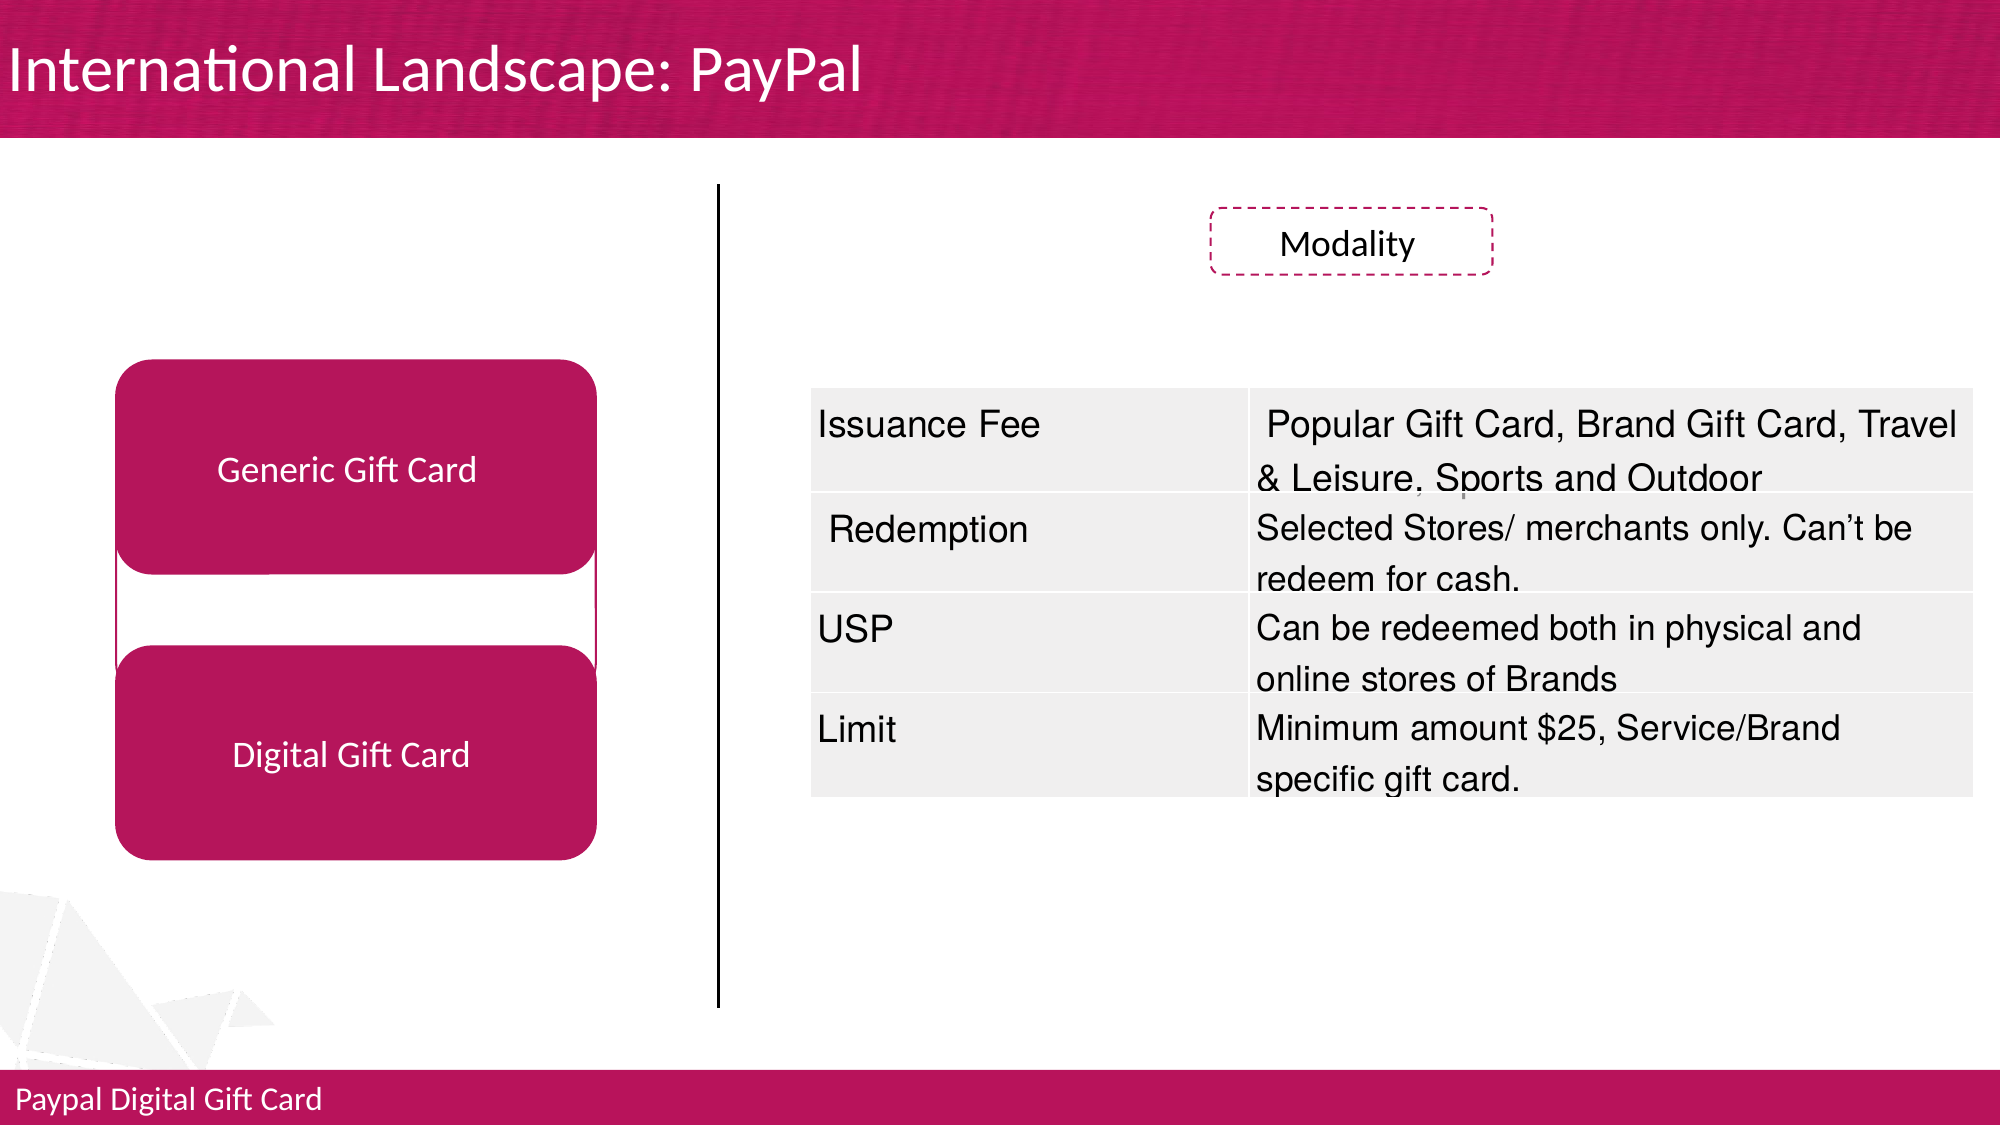

# International Landscape: PayPal

Modality

Generic Gift Card
| Issuance Fee | Popular Gift Card, Brand Gift Card, Travel & Leisure, Sports and Outdoor |
| --- | --- |
| Redemption | Selected Stores/ merchants only. Can’t be redeem for cash. |
| USP | Can be redeemed both in physical and online stores of Brands |
| Limit | Minimum amount $25, Service/Brand specific gift card. |

Digital Gift Card

Paypal Digital Gift Card